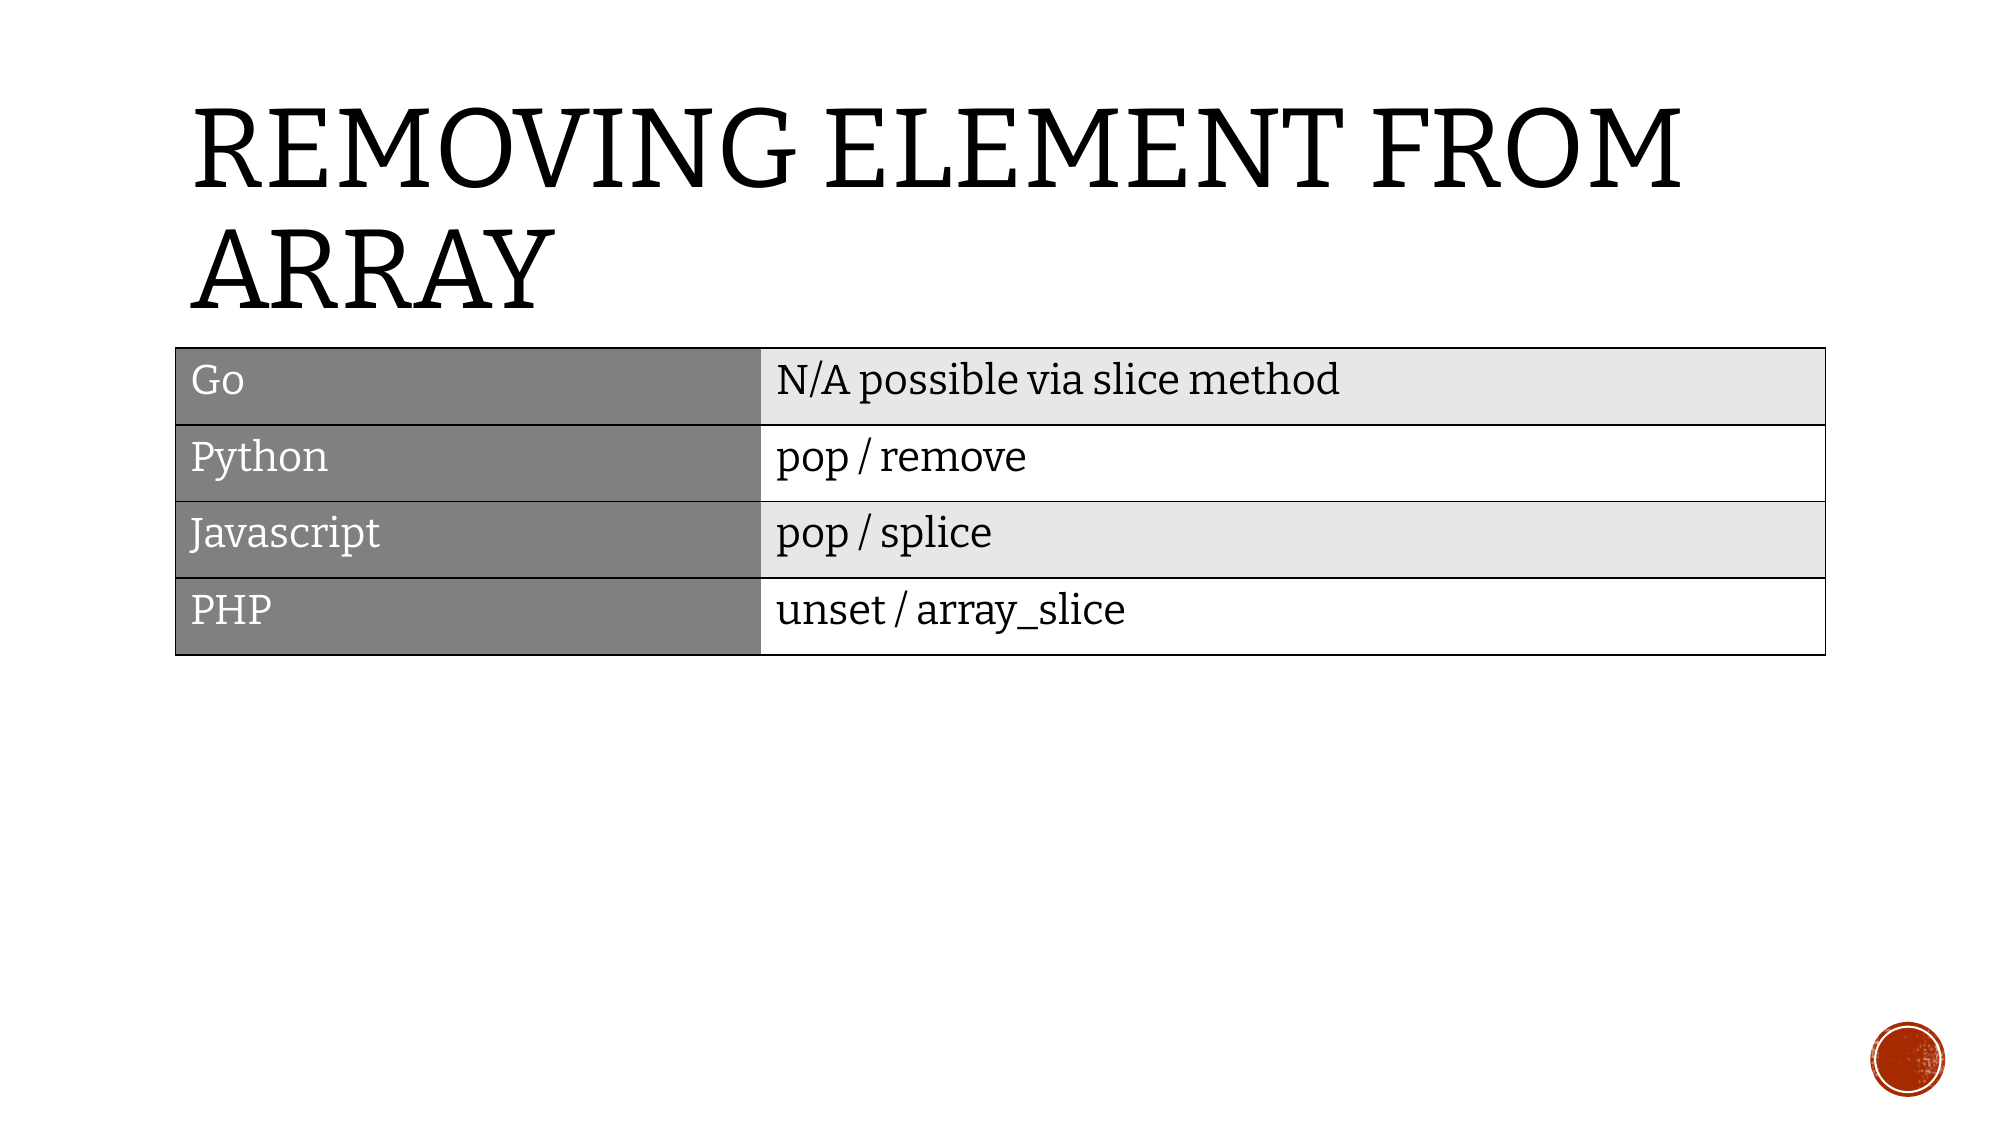

# Removing ELEMENT from array
| Go | N/A possible via slice method |
| --- | --- |
| Python | pop / remove |
| Javascript | pop / splice |
| PHP | unset / array\_slice |